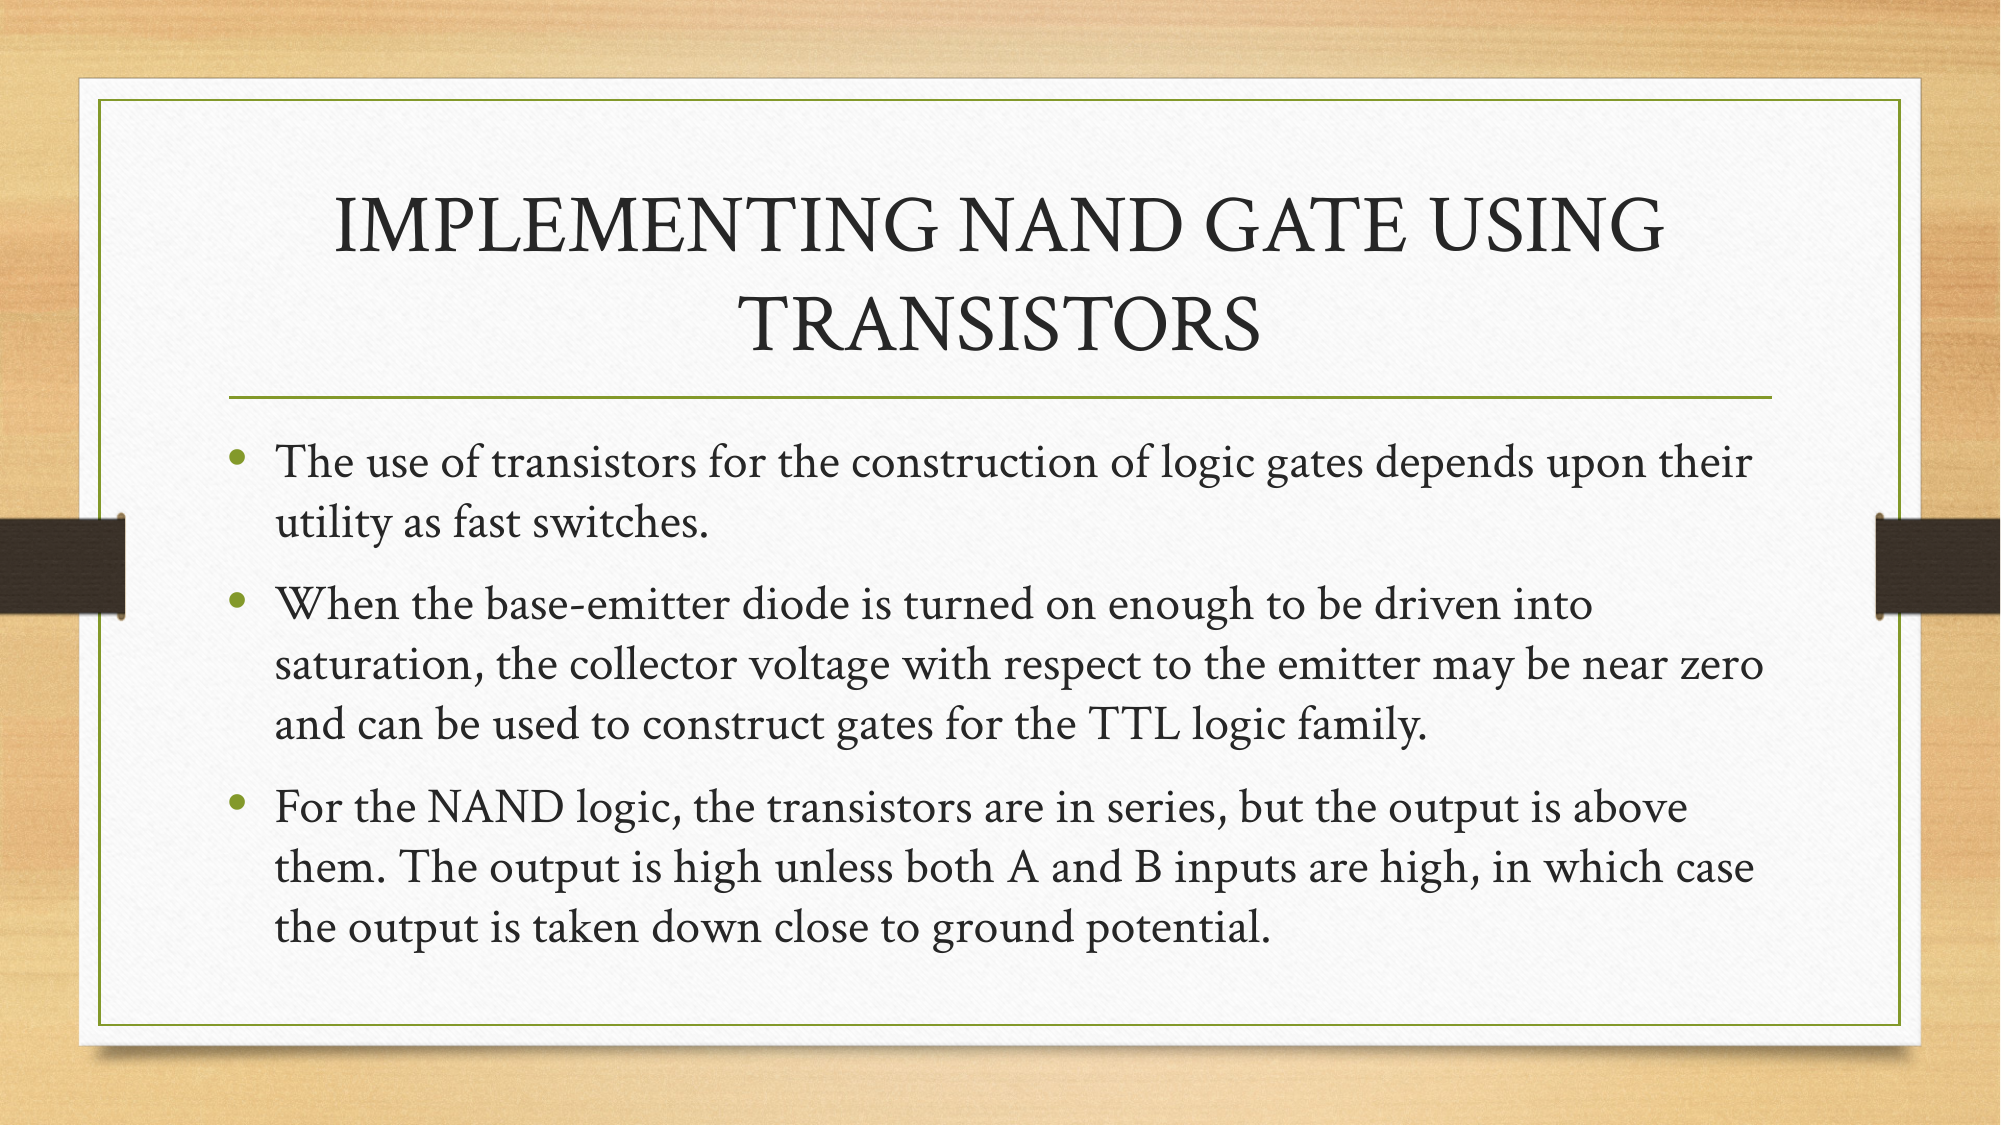

# IMPLEMENTING NAND GATE USING TRANSISTORS
The use of transistors for the construction of logic gates depends upon their utility as fast switches.
When the base-emitter diode is turned on enough to be driven into saturation, the collector voltage with respect to the emitter may be near zero and can be used to construct gates for the TTL logic family.
For the NAND logic, the transistors are in series, but the output is above them. The output is high unless both A and B inputs are high, in which case the output is taken down close to ground potential.